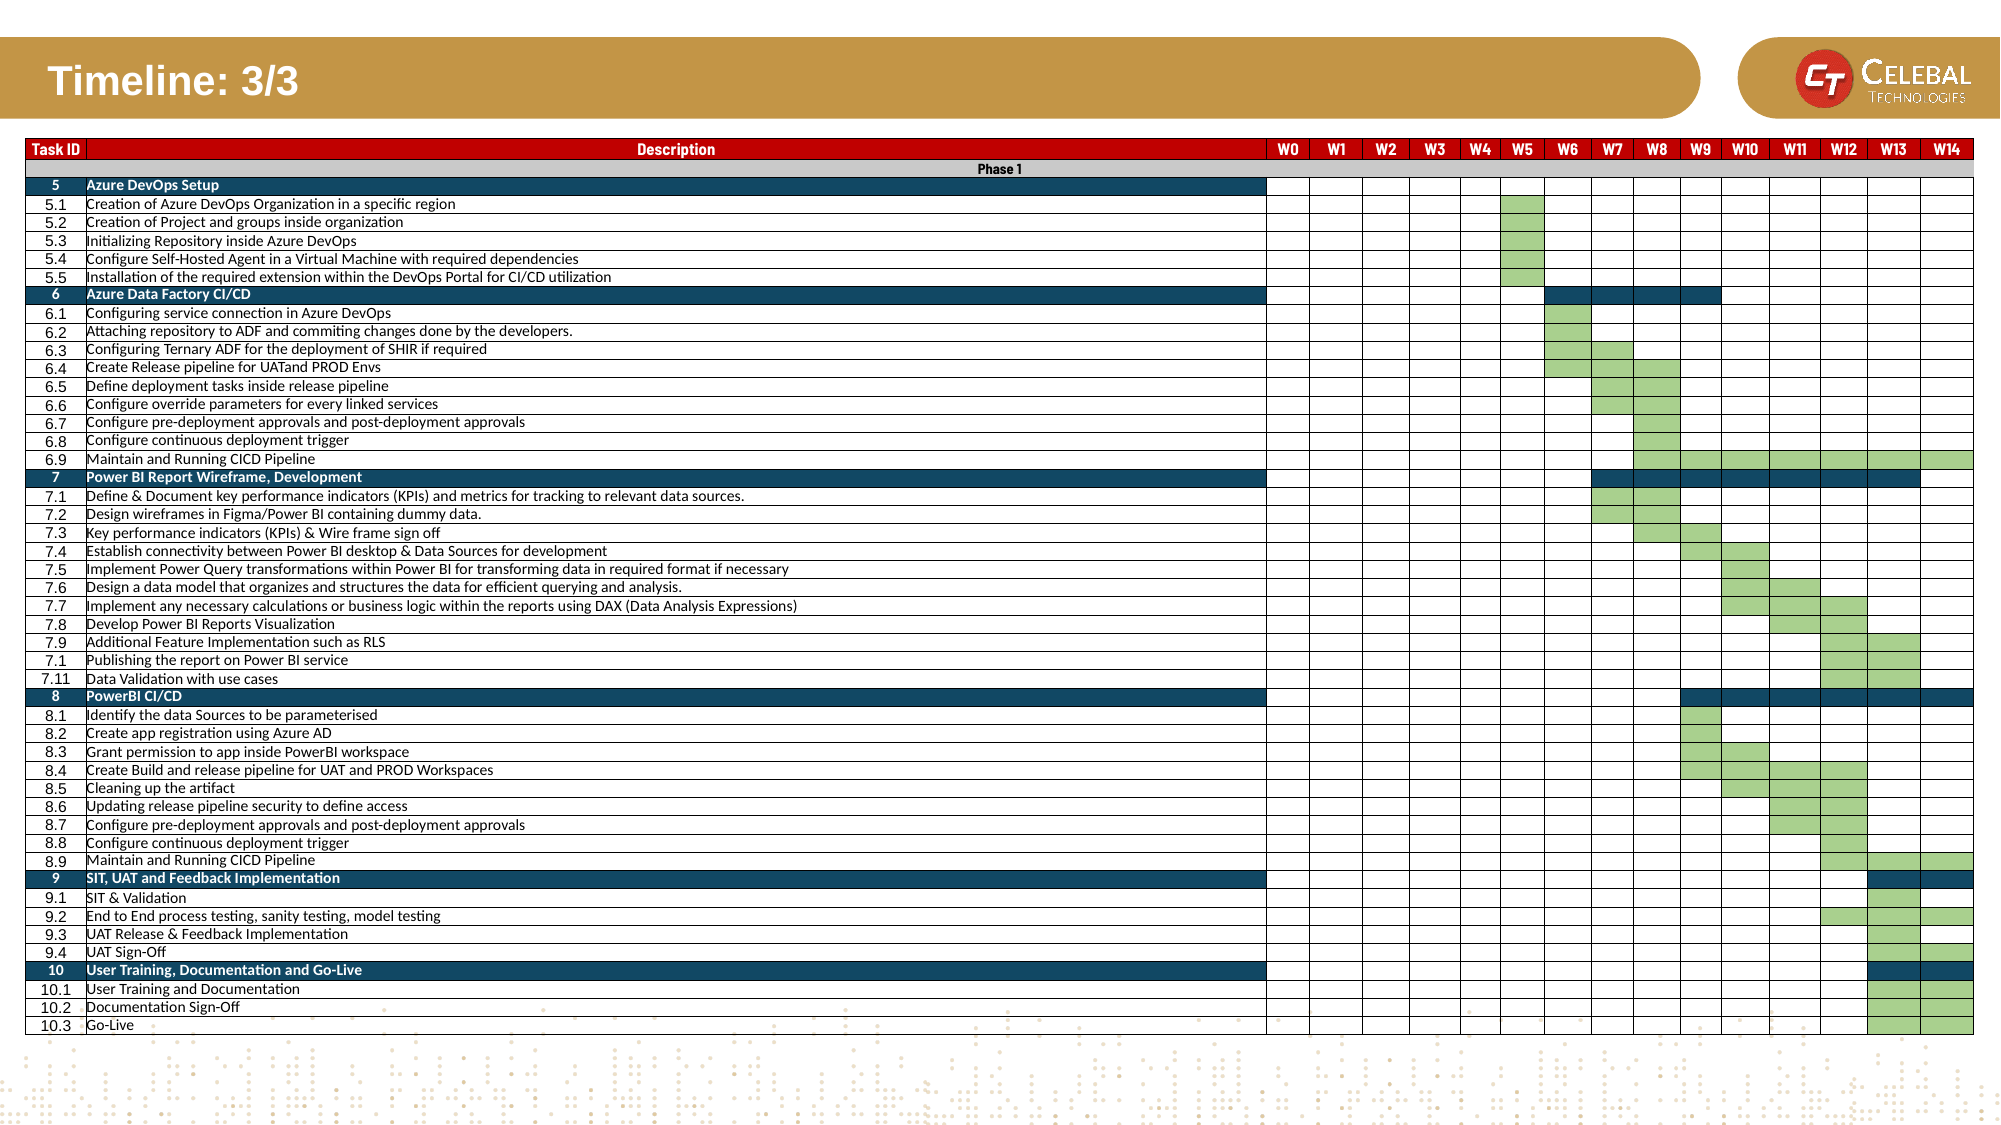

Timeline: 3/3
| Task ID | Description | W0 | W1 | W2 | W3 | W4 | W5 | W6 | W7 | W8 | W9 | W10 | W11 | W12 | W13 | W14 |
| --- | --- | --- | --- | --- | --- | --- | --- | --- | --- | --- | --- | --- | --- | --- | --- | --- |
| Phase 1 |  |  |  |  |  |  |  |  |  |  |  |  |  |  |  |  |
| 5 | Azure DevOps Setup |  |  |  |  |  |  |  |  |  |  |  |  |  |  |  |
| 5.1 | Creation of Azure DevOps Organization in a specific region |  |  |  |  |  |  |  |  |  |  |  |  |  |  |  |
| 5.2 | Creation of Project and groups inside organization |  |  |  |  |  |  |  |  |  |  |  |  |  |  |  |
| 5.3 | Initializing Repository inside Azure DevOps |  |  |  |  |  |  |  |  |  |  |  |  |  |  |  |
| 5.4 | Configure Self-Hosted Agent in a Virtual Machine with required dependencies |  |  |  |  |  |  |  |  |  |  |  |  |  |  |  |
| 5.5 | Installation of the required extension within the DevOps Portal for CI/CD utilization |  |  |  |  |  |  |  |  |  |  |  |  |  |  |  |
| 6 | Azure Data Factory CI/CD |  |  |  |  |  |  |  |  |  |  |  |  |  |  |  |
| 6.1 | Configuring service connection in Azure DevOps |  |  |  |  |  |  |  |  |  |  |  |  |  |  |  |
| 6.2 | Attaching repository to ADF and commiting changes done by the developers. |  |  |  |  |  |  |  |  |  |  |  |  |  |  |  |
| 6.3 | Configuring Ternary ADF for the deployment of SHIR if required |  |  |  |  |  |  |  |  |  |  |  |  |  |  |  |
| 6.4 | Create Release pipeline for UATand PROD Envs |  |  |  |  |  |  |  |  |  |  |  |  |  |  |  |
| 6.5 | Define deployment tasks inside release pipeline |  |  |  |  |  |  |  |  |  |  |  |  |  |  |  |
| 6.6 | Configure override parameters for every linked services |  |  |  |  |  |  |  |  |  |  |  |  |  |  |  |
| 6.7 | Configure pre-deployment approvals and post-deployment approvals |  |  |  |  |  |  |  |  |  |  |  |  |  |  |  |
| 6.8 | Configure continuous deployment trigger |  |  |  |  |  |  |  |  |  |  |  |  |  |  |  |
| 6.9 | Maintain and Running CICD Pipeline |  |  |  |  |  |  |  |  |  |  |  |  |  |  |  |
| 7 | Power BI Report Wireframe, Development |  |  |  |  |  |  |  |  |  |  |  |  |  |  |  |
| 7.1 | Define & Document key performance indicators (KPIs) and metrics for tracking to relevant data sources.​ |  |  |  |  |  |  |  |  |  |  |  |  |  |  |  |
| 7.2 | Design wireframes in Figma/Power BI containing dummy data. |  |  |  |  |  |  |  |  |  |  |  |  |  |  |  |
| 7.3 | Key performance indicators (KPIs) & Wire frame sign off |  |  |  |  |  |  |  |  |  |  |  |  |  |  |  |
| 7.4 | Establish connectivity between Power BI desktop & Data Sources for development |  |  |  |  |  |  |  |  |  |  |  |  |  |  |  |
| 7.5 | Implement Power Query transformations within Power BI for transforming data in required format if necessary |  |  |  |  |  |  |  |  |  |  |  |  |  |  |  |
| 7.6 | Design a data model that organizes and structures the data for efficient querying and analysis. |  |  |  |  |  |  |  |  |  |  |  |  |  |  |  |
| 7.7 | Implement any necessary calculations or business logic within the reports using DAX (Data Analysis Expressions) |  |  |  |  |  |  |  |  |  |  |  |  |  |  |  |
| 7.8 | Develop Power BI Reports Visualization |  |  |  |  |  |  |  |  |  |  |  |  |  |  |  |
| 7.9 | Additional Feature Implementation such as RLS |  |  |  |  |  |  |  |  |  |  |  |  |  |  |  |
| 7.1 | Publishing the report on Power BI service |  |  |  |  |  |  |  |  |  |  |  |  |  |  |  |
| 7.11 | Data Validation with use cases |  |  |  |  |  |  |  |  |  |  |  |  |  |  |  |
| 8 | PowerBI CI/CD |  |  |  |  |  |  |  |  |  |  |  |  |  |  |  |
| 8.1 | Identify the data Sources to be parameterised |  |  |  |  |  |  |  |  |  |  |  |  |  |  |  |
| 8.2 | Create app registration using Azure AD |  |  |  |  |  |  |  |  |  |  |  |  |  |  |  |
| 8.3 | Grant permission to app inside PowerBI workspace |  |  |  |  |  |  |  |  |  |  |  |  |  |  |  |
| 8.4 | Create Build and release pipeline for UAT and PROD Workspaces |  |  |  |  |  |  |  |  |  |  |  |  |  |  |  |
| 8.5 | Cleaning up the artifact |  |  |  |  |  |  |  |  |  |  |  |  |  |  |  |
| 8.6 | Updating release pipeline security to define access |  |  |  |  |  |  |  |  |  |  |  |  |  |  |  |
| 8.7 | Configure pre-deployment approvals and post-deployment approvals |  |  |  |  |  |  |  |  |  |  |  |  |  |  |  |
| 8.8 | Configure continuous deployment trigger |  |  |  |  |  |  |  |  |  |  |  |  |  |  |  |
| 8.9 | Maintain and Running CICD Pipeline |  |  |  |  |  |  |  |  |  |  |  |  |  |  |  |
| 9 | SIT, UAT and Feedback Implementation |  |  |  |  |  |  |  |  |  |  |  |  |  |  |  |
| 9.1 | SIT & Validation |  |  |  |  |  |  |  |  |  |  |  |  |  |  |  |
| 9.2 | End to End process testing, sanity testing, model testing |  |  |  |  |  |  |  |  |  |  |  |  |  |  |  |
| 9.3 | UAT Release & Feedback Implementation |  |  |  |  |  |  |  |  |  |  |  |  |  |  |  |
| 9.4 | UAT Sign-Off |  |  |  |  |  |  |  |  |  |  |  |  |  |  |  |
| 10 | User Training, Documentation and Go-Live |  |  |  |  |  |  |  |  |  |  |  |  |  |  |  |
| 10.1 | User Training and Documentation |  |  |  |  |  |  |  |  |  |  |  |  |  |  |  |
| 10.2 | Documentation Sign-Off |  |  |  |  |  |  |  |  |  |  |  |  |  |  |  |
| 10.3 | Go-Live |  |  |  |  |  |  |  |  |  |  |  |  |  |  |  |